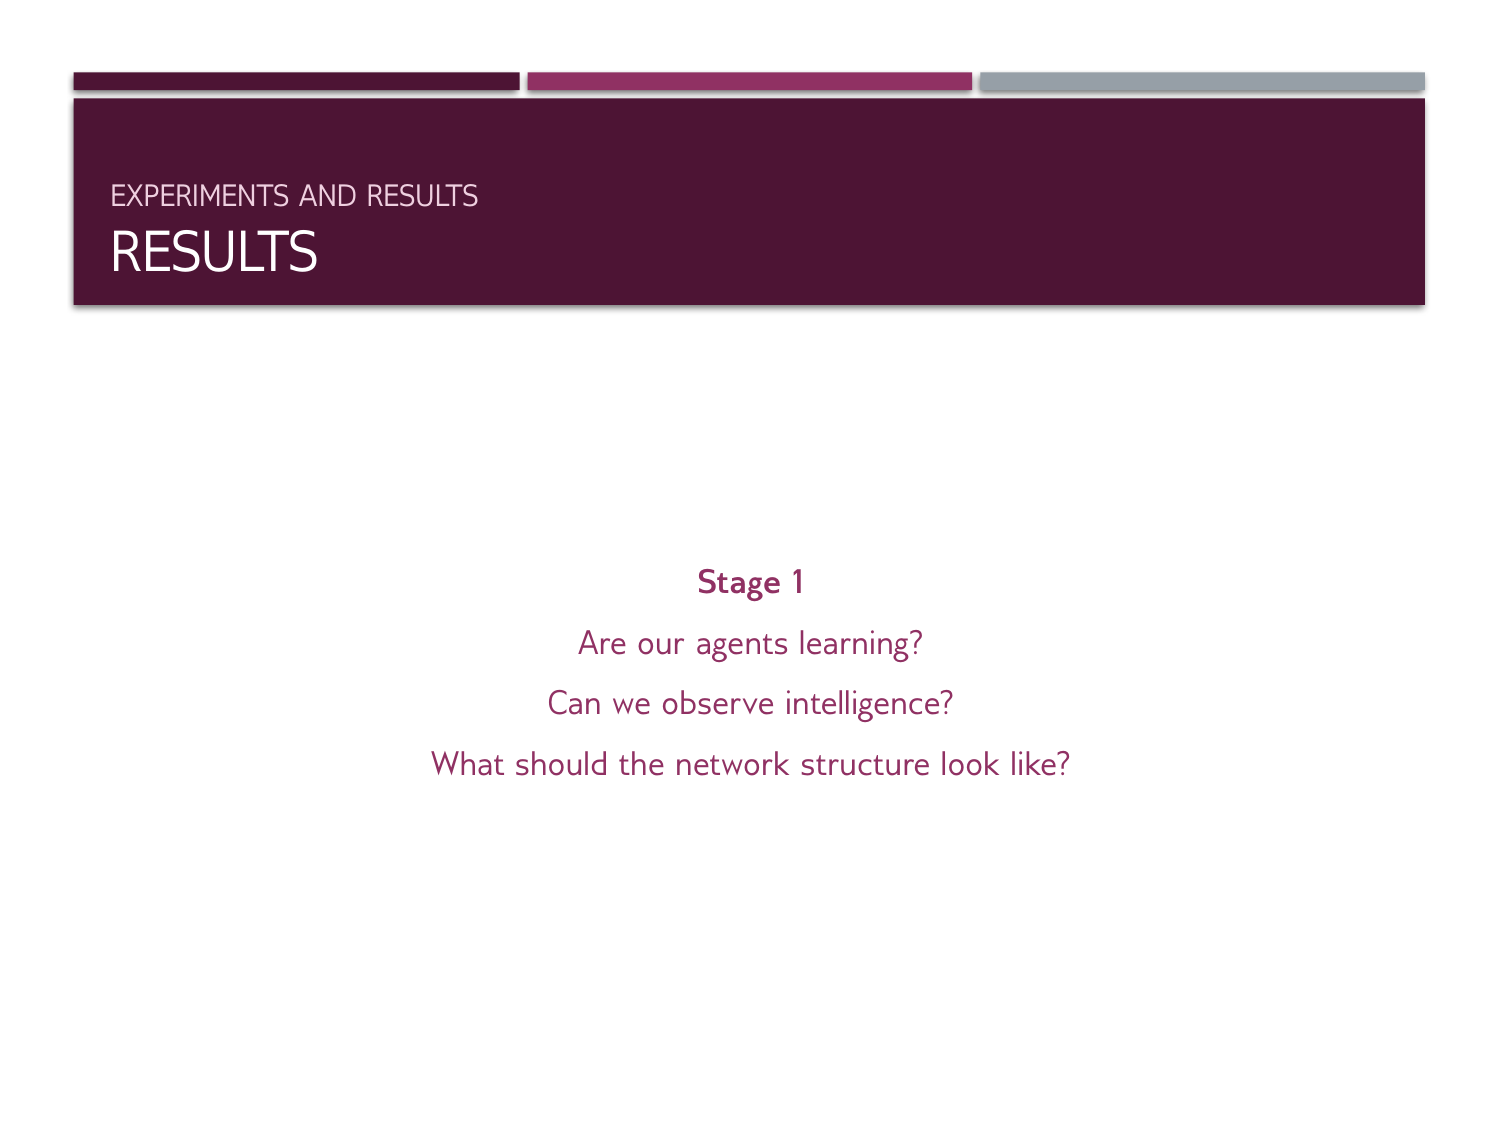

# Experiments and Results Results
Stage 1
Are our agents learning?
Can we observe intelligence?
What should the network structure look like?